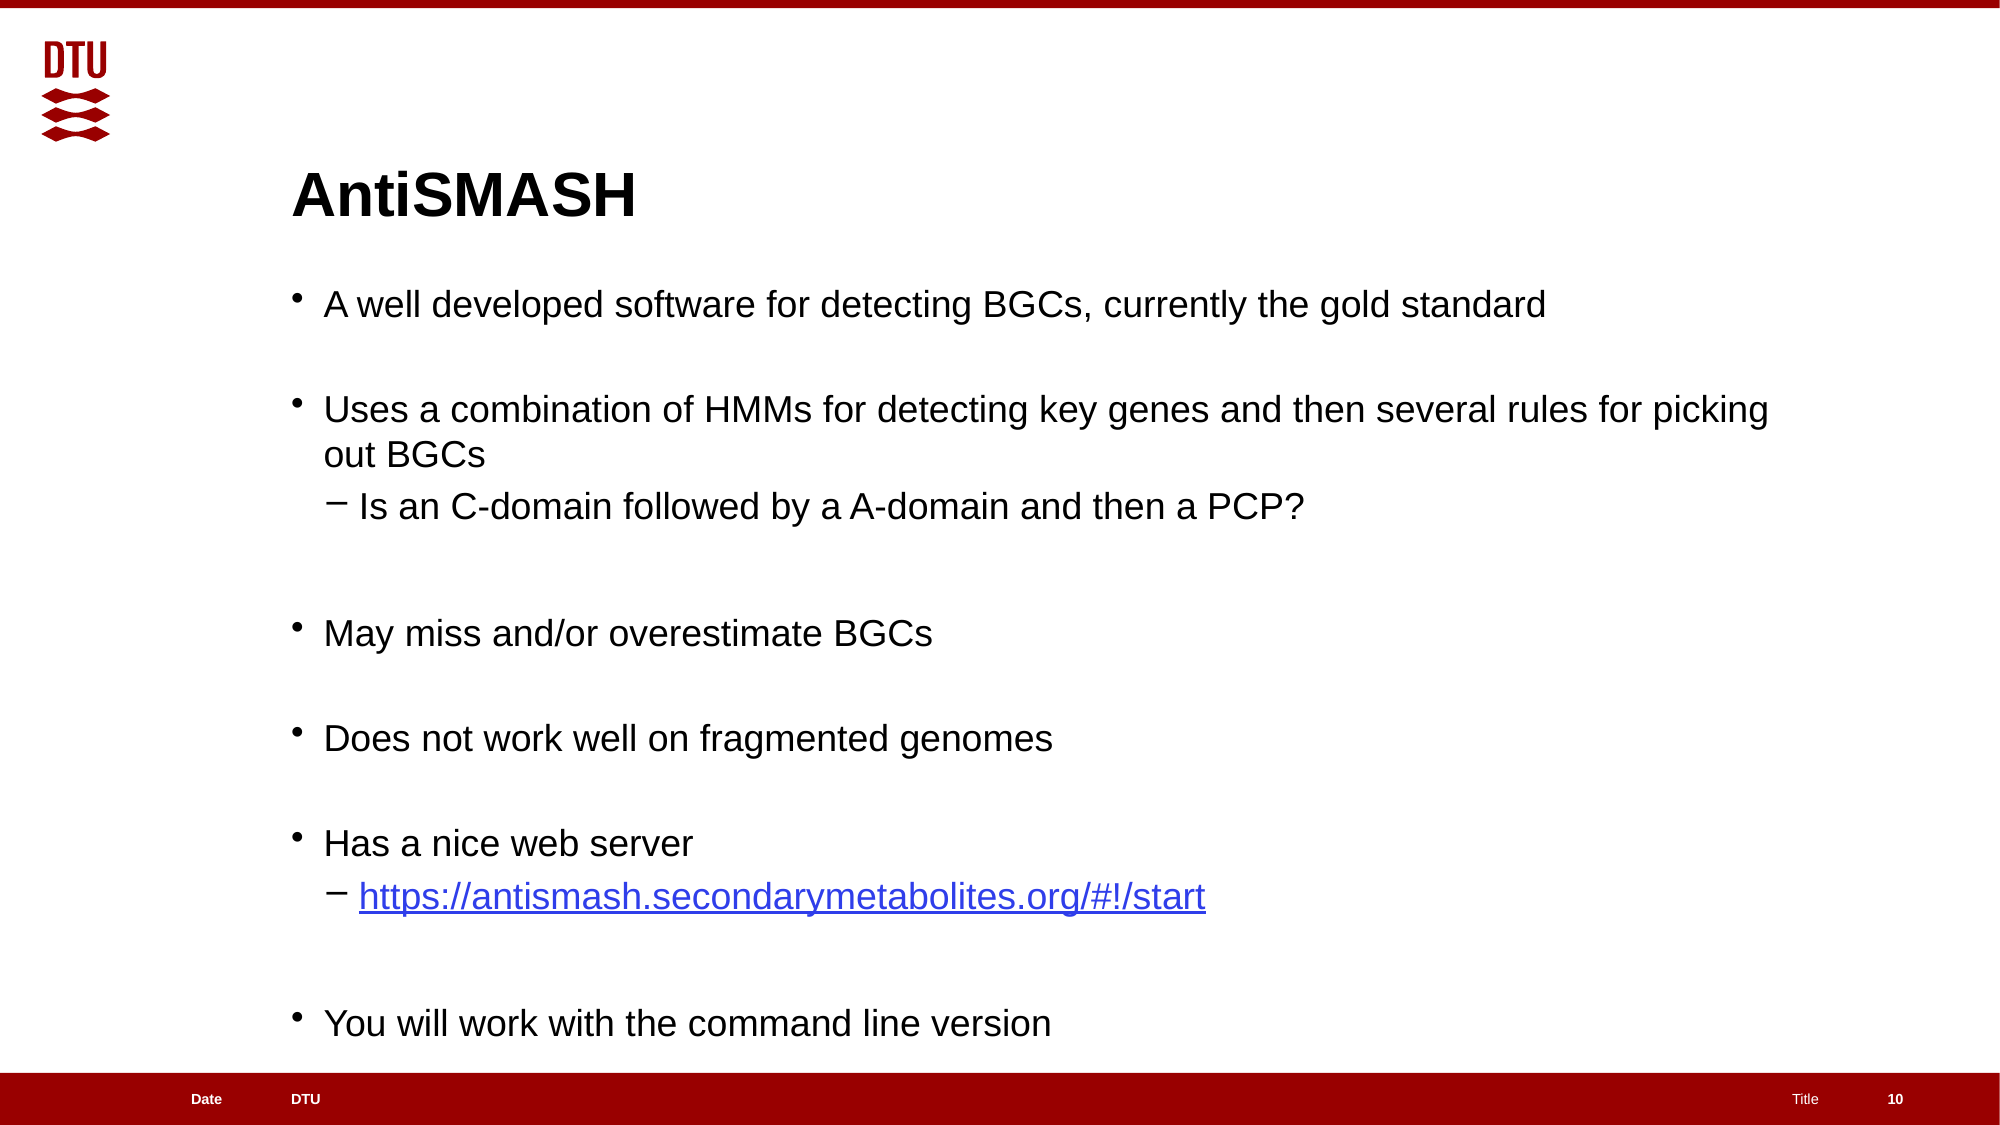

# AntiSMASH
A well developed software for detecting BGCs, currently the gold standard

Uses a combination of HMMs for detecting key genes and then several rules for picking out BGCs
Is an C-domain followed by a A-domain and then a PCP?

May miss and/or overestimate BGCs

Does not work well on fragmented genomes

Has a nice web server
https://antismash.secondarymetabolites.org/#!/start

You will work with the command line version

10